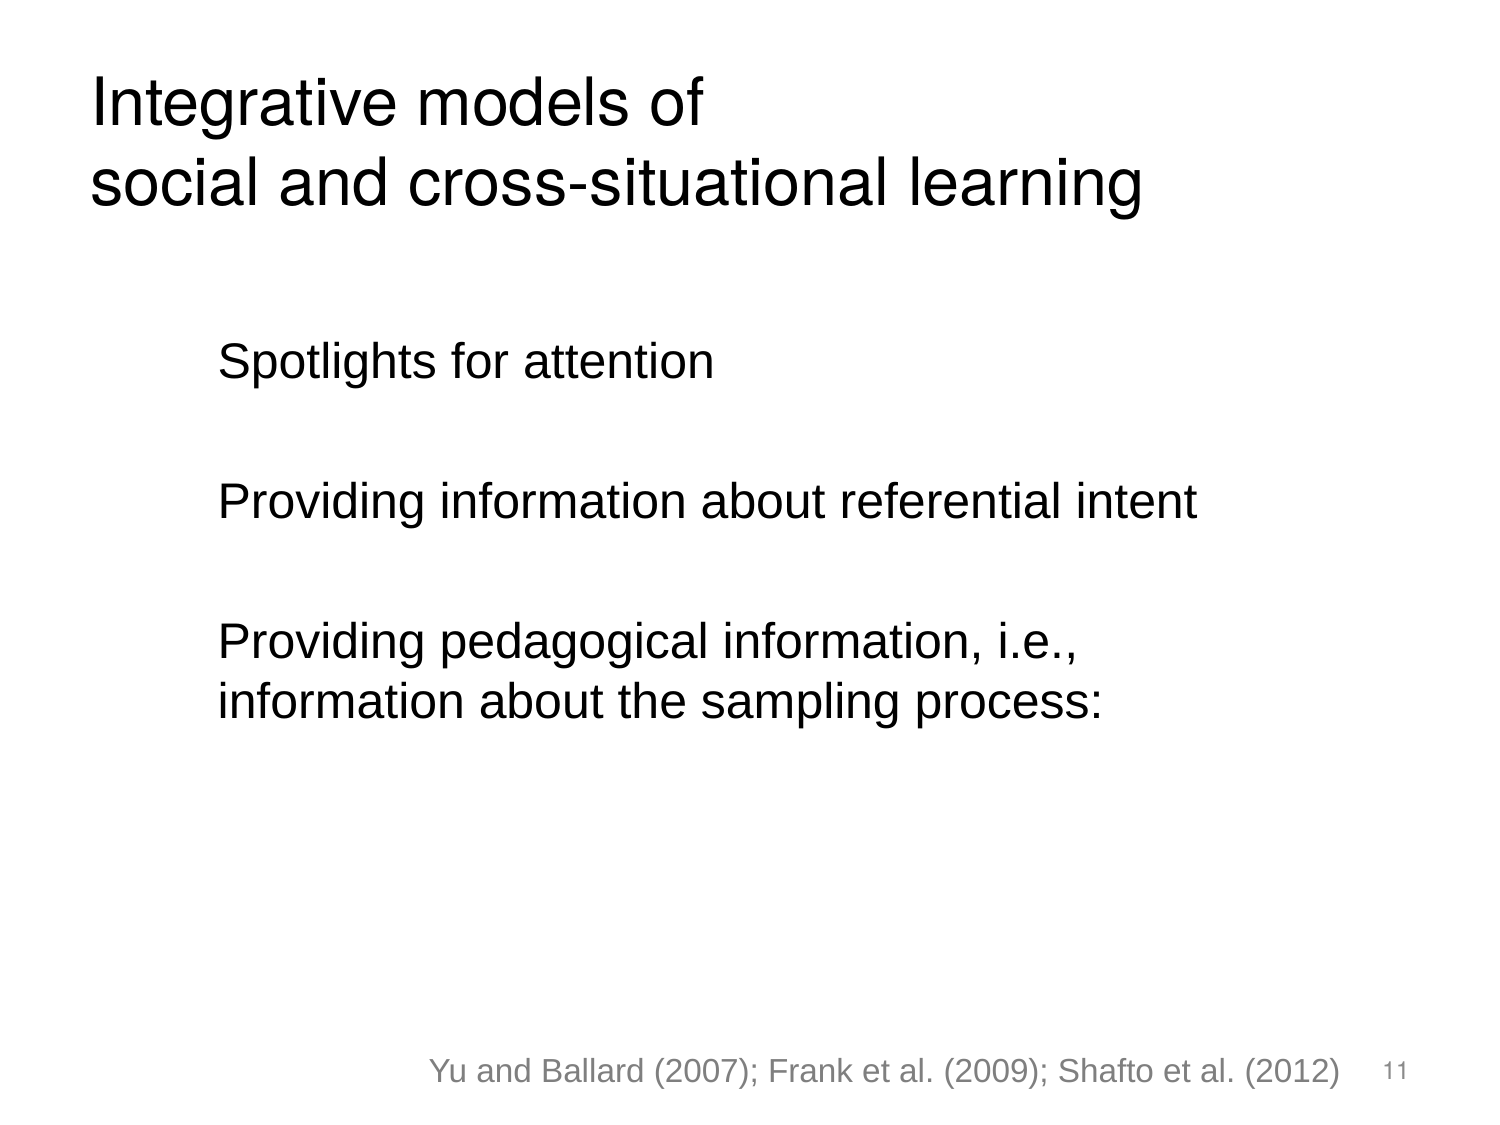

# Integrative models of social and cross-situational learning
Spotlights for attention

Providing information about referential intent

Providing pedagogical information, i.e., information about the sampling process:
Yu and Ballard (2007); Frank et al. (2009); Shafto et al. (2012)
11